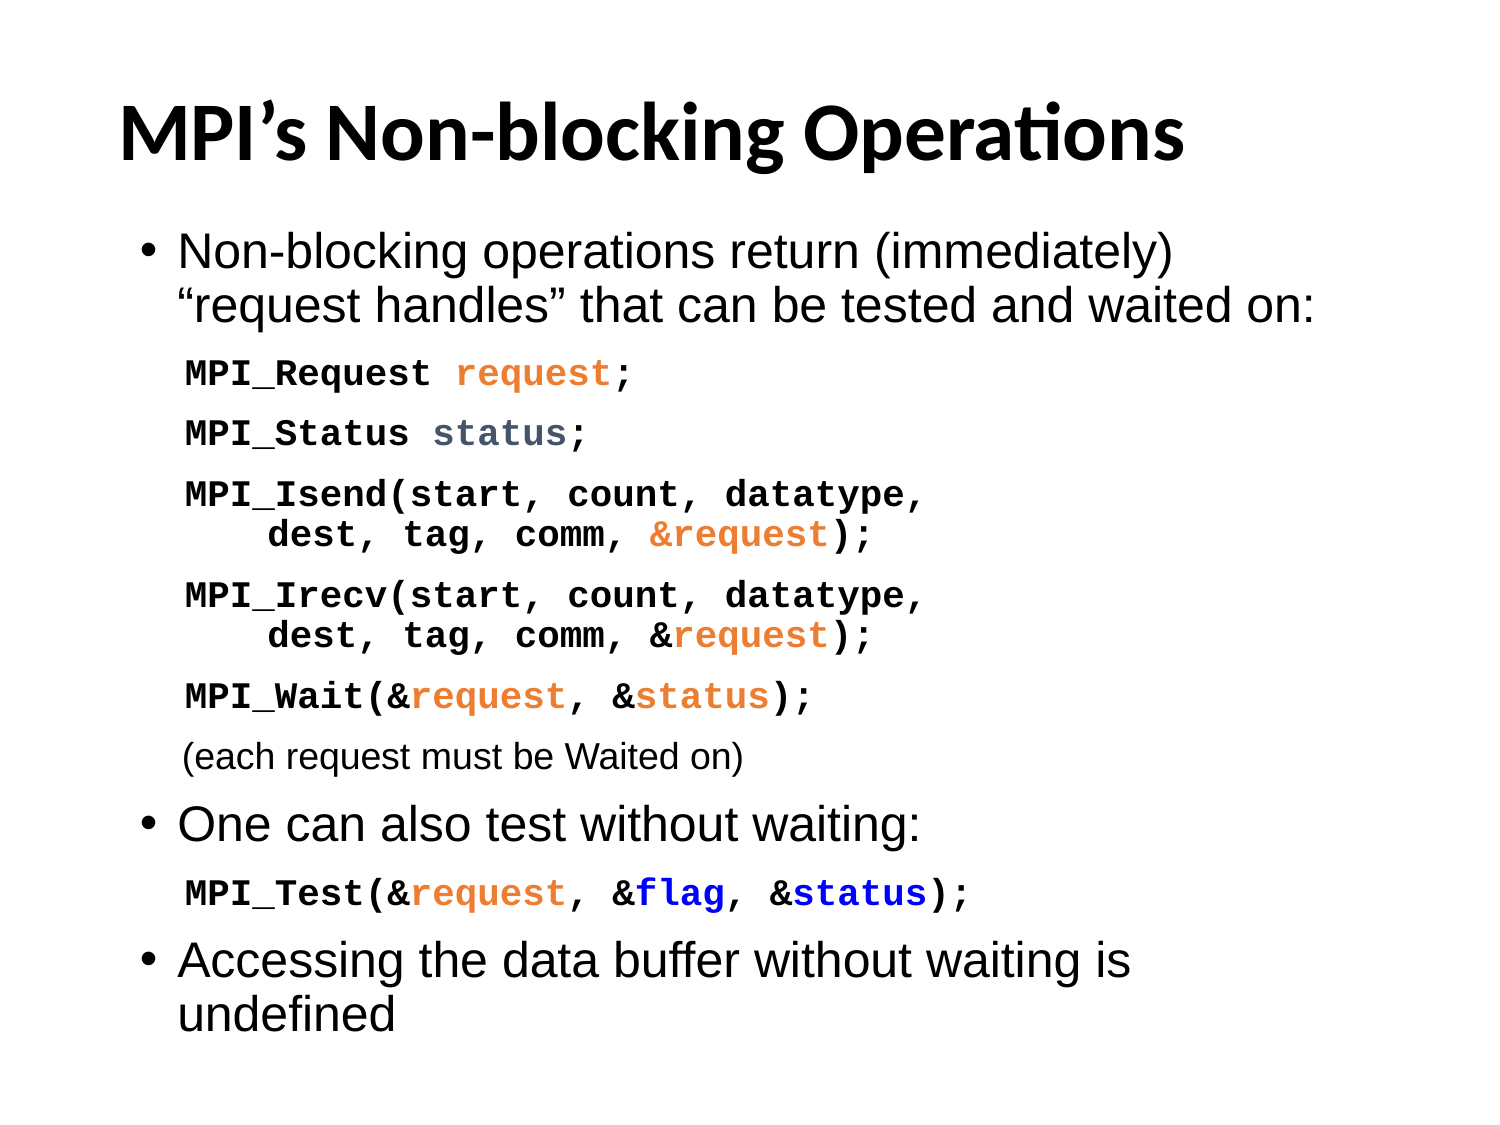

# MPI’s Non-blocking Operations
Non-blocking operations return (immediately) “request handles” that can be tested and waited on:
  MPI_Request request;
  MPI_Status status;
  MPI_Isend(start, count, datatype,
    dest, tag, comm, &request);
  MPI_Irecv(start, count, datatype,
    dest, tag, comm, &request);
  MPI_Wait(&request, &status);
    (each request must be Waited on)
One can also test without waiting:
  MPI_Test(&request, &flag, &status);
Accessing the data buffer without waiting is undefined